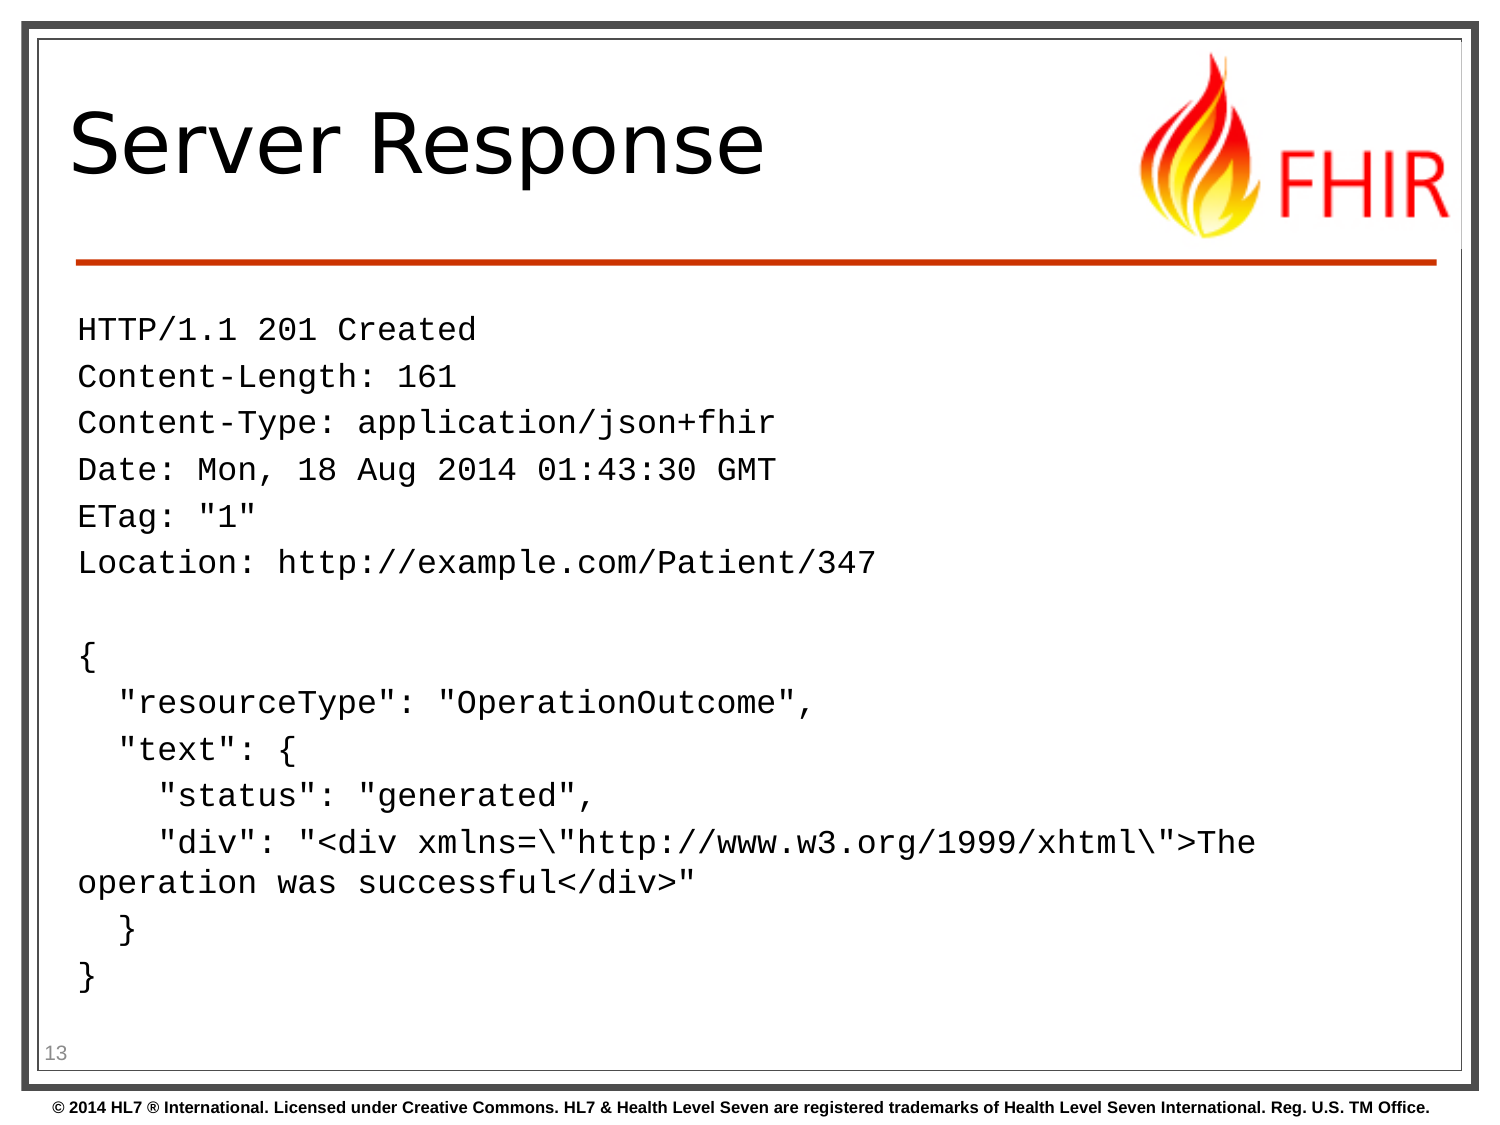

# Server Response
HTTP/1.1 201 Created
Content-Length: 161
Content-Type: application/json+fhir
Date: Mon, 18 Aug 2014 01:43:30 GMT
ETag: "1"
Location: http://example.com/Patient/347

{
  "resourceType": "OperationOutcome",
  "text": {
    "status": "generated",
    "div": "<div xmlns=\"http://www.w3.org/1999/xhtml\">The operation was successful</div>"
  }
}
13